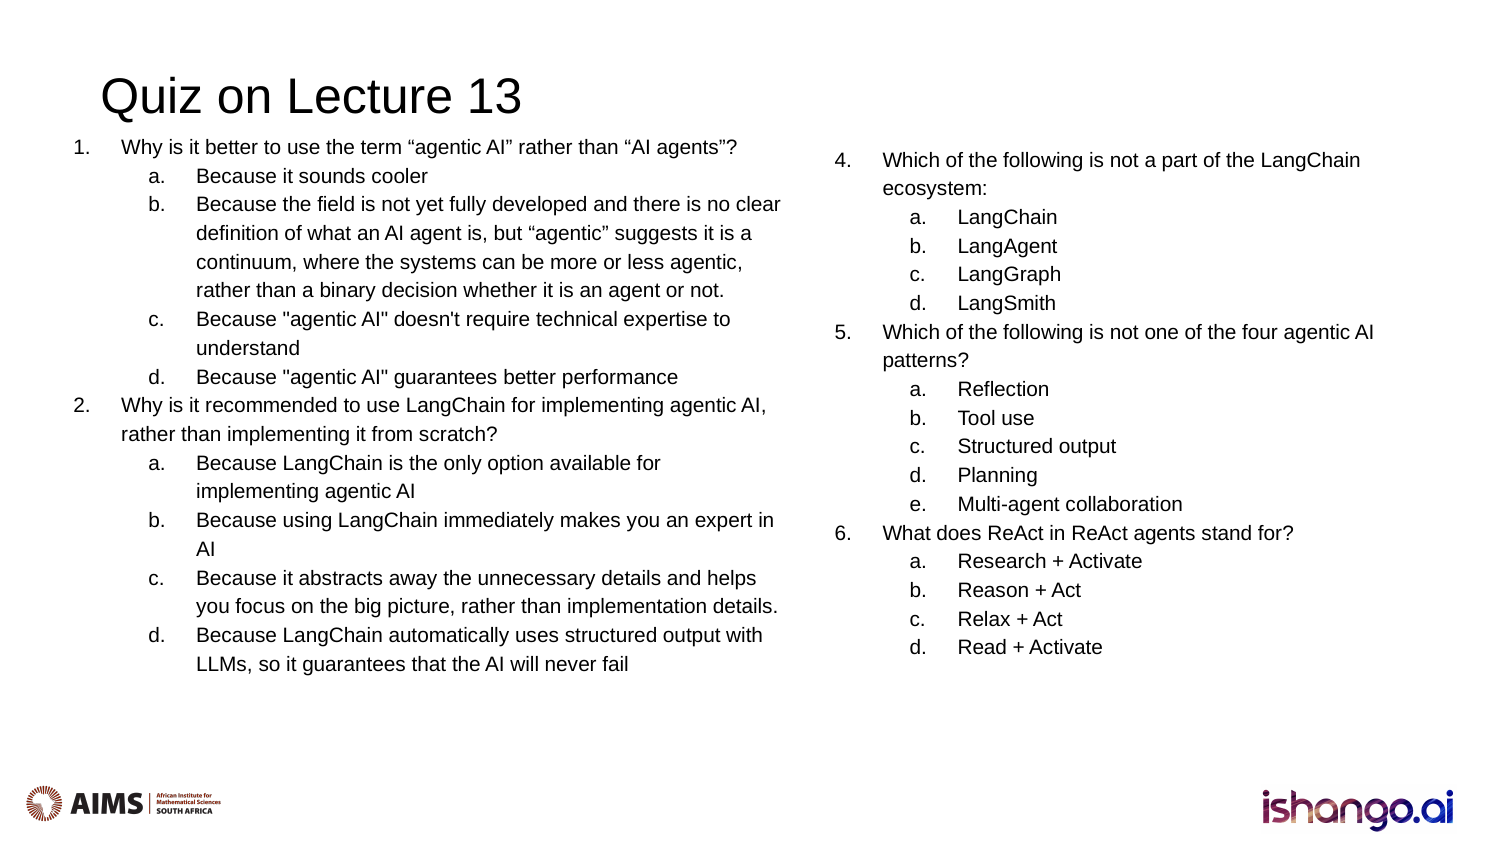

Quiz on Lecture 13
Why is it better to use the term “agentic AI” rather than “AI agents”?
Because it sounds cooler
Because the field is not yet fully developed and there is no clear definition of what an AI agent is, but “agentic” suggests it is a continuum, where the systems can be more or less agentic, rather than a binary decision whether it is an agent or not.
Because "agentic AI" doesn't require technical expertise to understand
Because "agentic AI" guarantees better performance
Why is it recommended to use LangChain for implementing agentic AI, rather than implementing it from scratch?
Because LangChain is the only option available for implementing agentic AI
Because using LangChain immediately makes you an expert in AI
Because it abstracts away the unnecessary details and helps you focus on the big picture, rather than implementation details.
Because LangChain automatically uses structured output with LLMs, so it guarantees that the AI will never fail
Which of the following is not a part of the LangChain ecosystem:
LangChain
LangAgent
LangGraph
LangSmith
Which of the following is not one of the four agentic AI patterns?
Reflection
Tool use
Structured output
Planning
Multi-agent collaboration
What does ReAct in ReAct agents stand for?
Research + Activate
Reason + Act
Relax + Act
Read + Activate